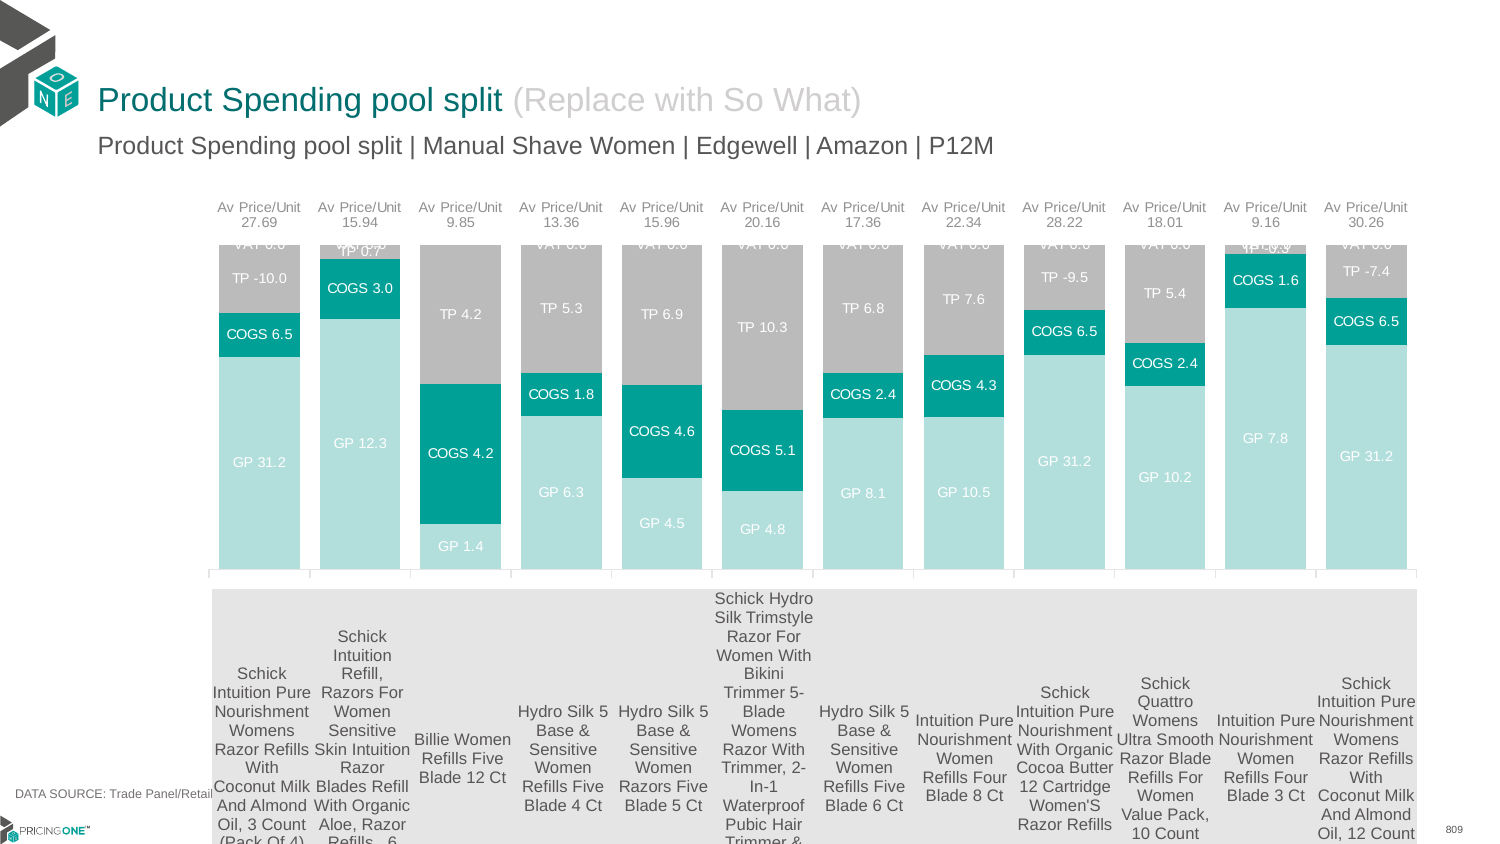

# Product Spending pool split (Replace with So What)
Product Spending pool split | Manual Shave Women | Edgewell | Amazon | P12M

### Chart

| Category | GP | COGS | TP | VAT |
|---|---|---|---|---|
| Av Price/Unit 27.69 | 31.205 | 6.4712 | -9.988645291179651 | 0.0 |
| Av Price/Unit 15.94 | 12.308504784756897 | 2.9581625639947435 | 0.6696314365308815 | 0.0 |
| Av Price/Unit 9.85 | 1.384735635447145 | 4.2341999999999995 | 4.230110461549356 | 0.0 |
| Av Price/Unit 13.36 | 6.31031714253561 | 1.7663813703739424 | 5.288225444519469 | 0.0 |
| Av Price/Unit 15.96 | 4.480582334788087 | 4.571983711630114 | 6.90783861731461 | 0.0 |
| Av Price/Unit 20.16 | 4.848979119688642 | 5.05382088031136 | 10.261124888657065 | 0.0 |
| Av Price/Unit 17.36 | 8.082211975941558 | 2.4406600573045543 | 6.8355218609772574 | 0.0 |
| Av Price/Unit 22.34 | 10.464322129342277 | 4.320550830914006 | 7.556202222444691 | 0.0 |
| Av Price/Unit 28.22 | 31.204999999999995 | 6.4712000000000005 | -9.457678897802584 | 0.0 |
| Av Price/Unit 18.01 | 10.172720532558321 | 2.4134401382452286 | 5.419742027334852 | 0.0 |
| Av Price/Unit 9.16 | 7.8013 | 1.6178 | -0.2578524096918642 | 0.0 |
| Av Price/Unit 30.26 | 31.205 | 6.471200000000001 | -7.412705630221577 | 0.0 |
|  | Schick Intuition Pure Nourishment Womens Razor Refills With Coconut Milk And Almond Oil, 3 Count (Pack Of 4) | Schick Intuition Refill, Razors For Women Sensitive Skin Intuition Razor Blades Refill With Organic Aloe, Razor Refills , 6 Count (Pack Of 1) | Billie Women Refills Five Blade 12 Ct | Hydro Silk 5 Base & Sensitive Women Refills Five Blade 4 Ct | Hydro Silk 5 Base & Sensitive Women Razors Five Blade 5 Ct | Schick Hydro Silk Trimstyle Razor For Women With Bikini Trimmer 5-Blade Womens Razor With Trimmer, 2-In-1 Waterproof Pubic Hair Trimmer & Razor 1 Handle & 3 Razor Blade Refills | Hydro Silk 5 Base & Sensitive Women Refills Five Blade 6 Ct | Intuition Pure Nourishment Women Refills Four Blade 8 Ct | Schick Intuition Pure Nourishment With Organic Cocoa Butter 12 Cartridge Women'S Razor Refills | Schick Quattro Womens Ultra Smooth Razor Blade Refills For Women Value Pack, 10 Count | Intuition Pure Nourishment Women Refills Four Blade 3 Ct | Schick Intuition Pure Nourishment Womens Razor Refills With Coconut Milk And Almond Oil, 12 Count |
| --- | --- | --- | --- | --- | --- | --- | --- | --- | --- | --- | --- | --- |
| TP/GP Ratio | -0.3 | 0.1 | 3.1 | 0.8 | 1.5 | 2.1 | 0.8 | 0.7 | -0.3 | 0.5 | -0.0 | -0.2 |
| GM% | 83% | 81% | 25% | 78% | 49% | 49% | 77% | 71% | 83% | 81% | 83% | 83% |
| TM% | -36% | 4% | 43% | 40% | 43% | 51% | 39% | 34% | -34% | 30% | -3% | -24% |
DATA SOURCE: Trade Panel/Retailer Data | Ending August 2024

14/01/2024
809